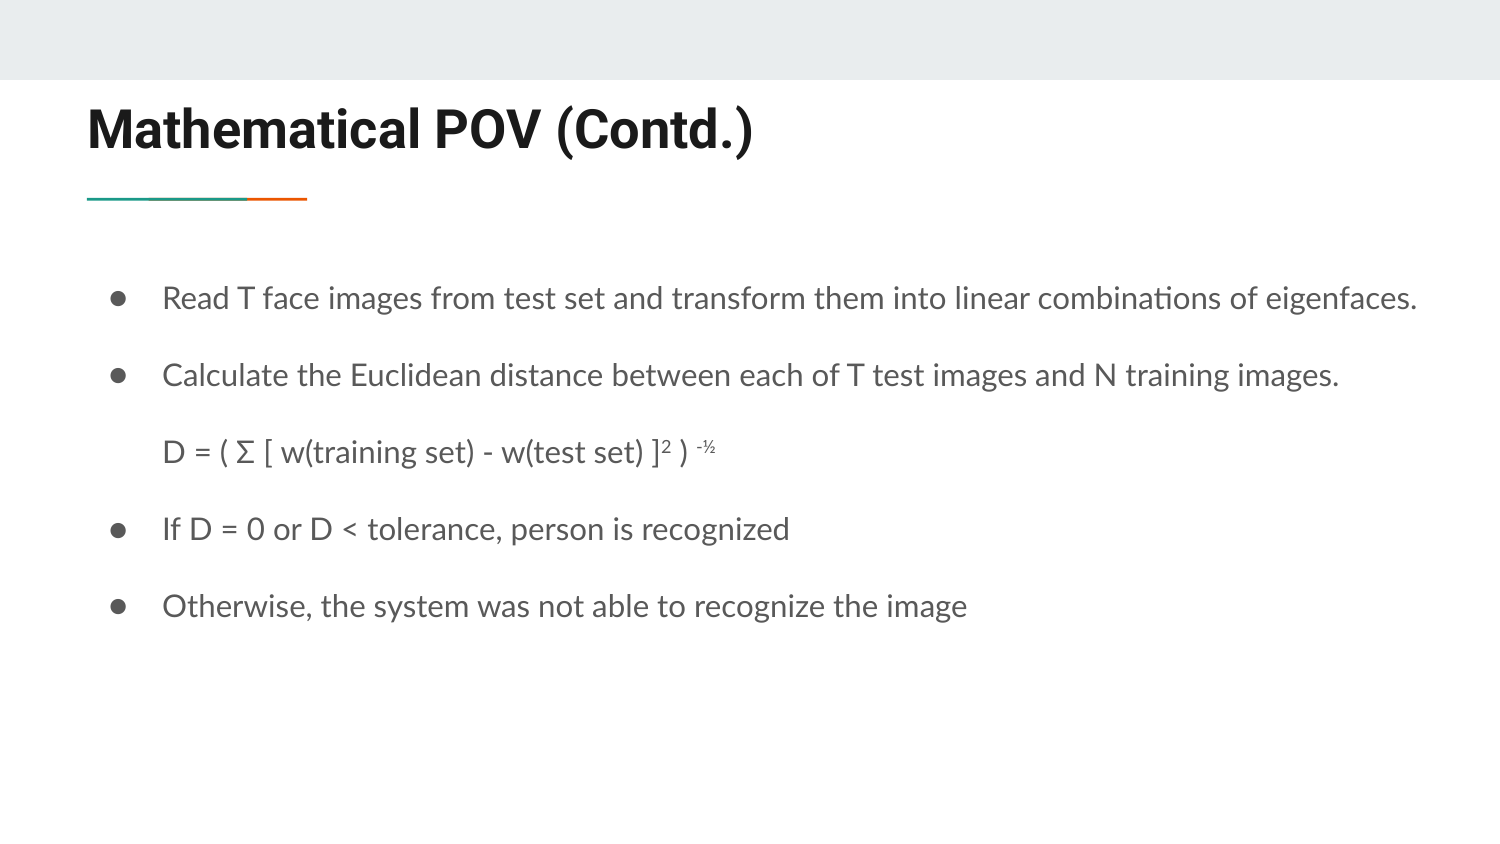

# Mathematical POV (Contd.)
Read T face images from test set and transform them into linear combinations of eigenfaces.
Calculate the Euclidean distance between each of T test images and N training images.
D = ( Σ [ w(training set) - w(test set) ]2 ) -½
If D = 0 or D < tolerance, person is recognized
Otherwise, the system was not able to recognize the image